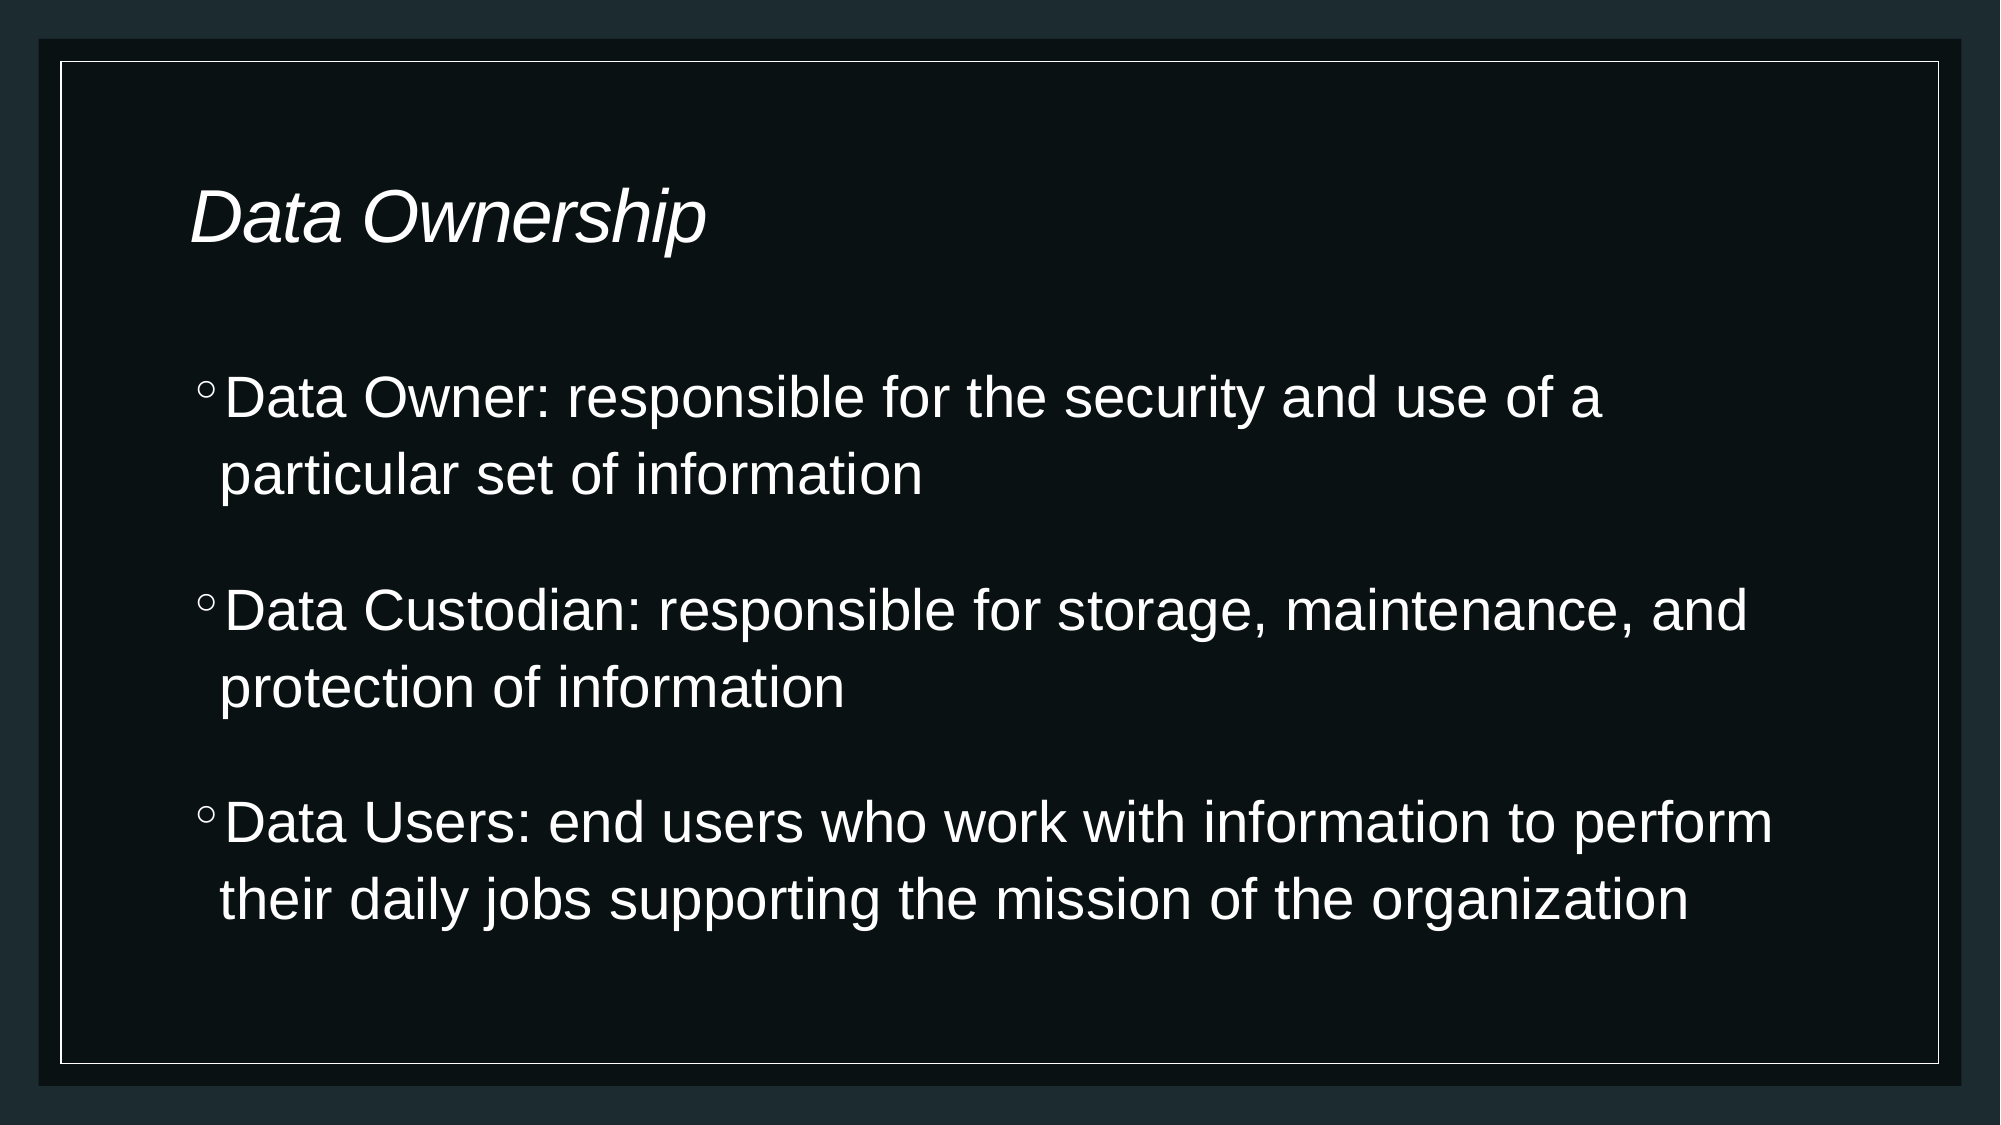

# Data Ownership
Data Owner: responsible for the security and use of a particular set of information
Data Custodian: responsible for storage, maintenance, and protection of information
Data Users: end users who work with information to perform their daily jobs supporting the mission of the organization